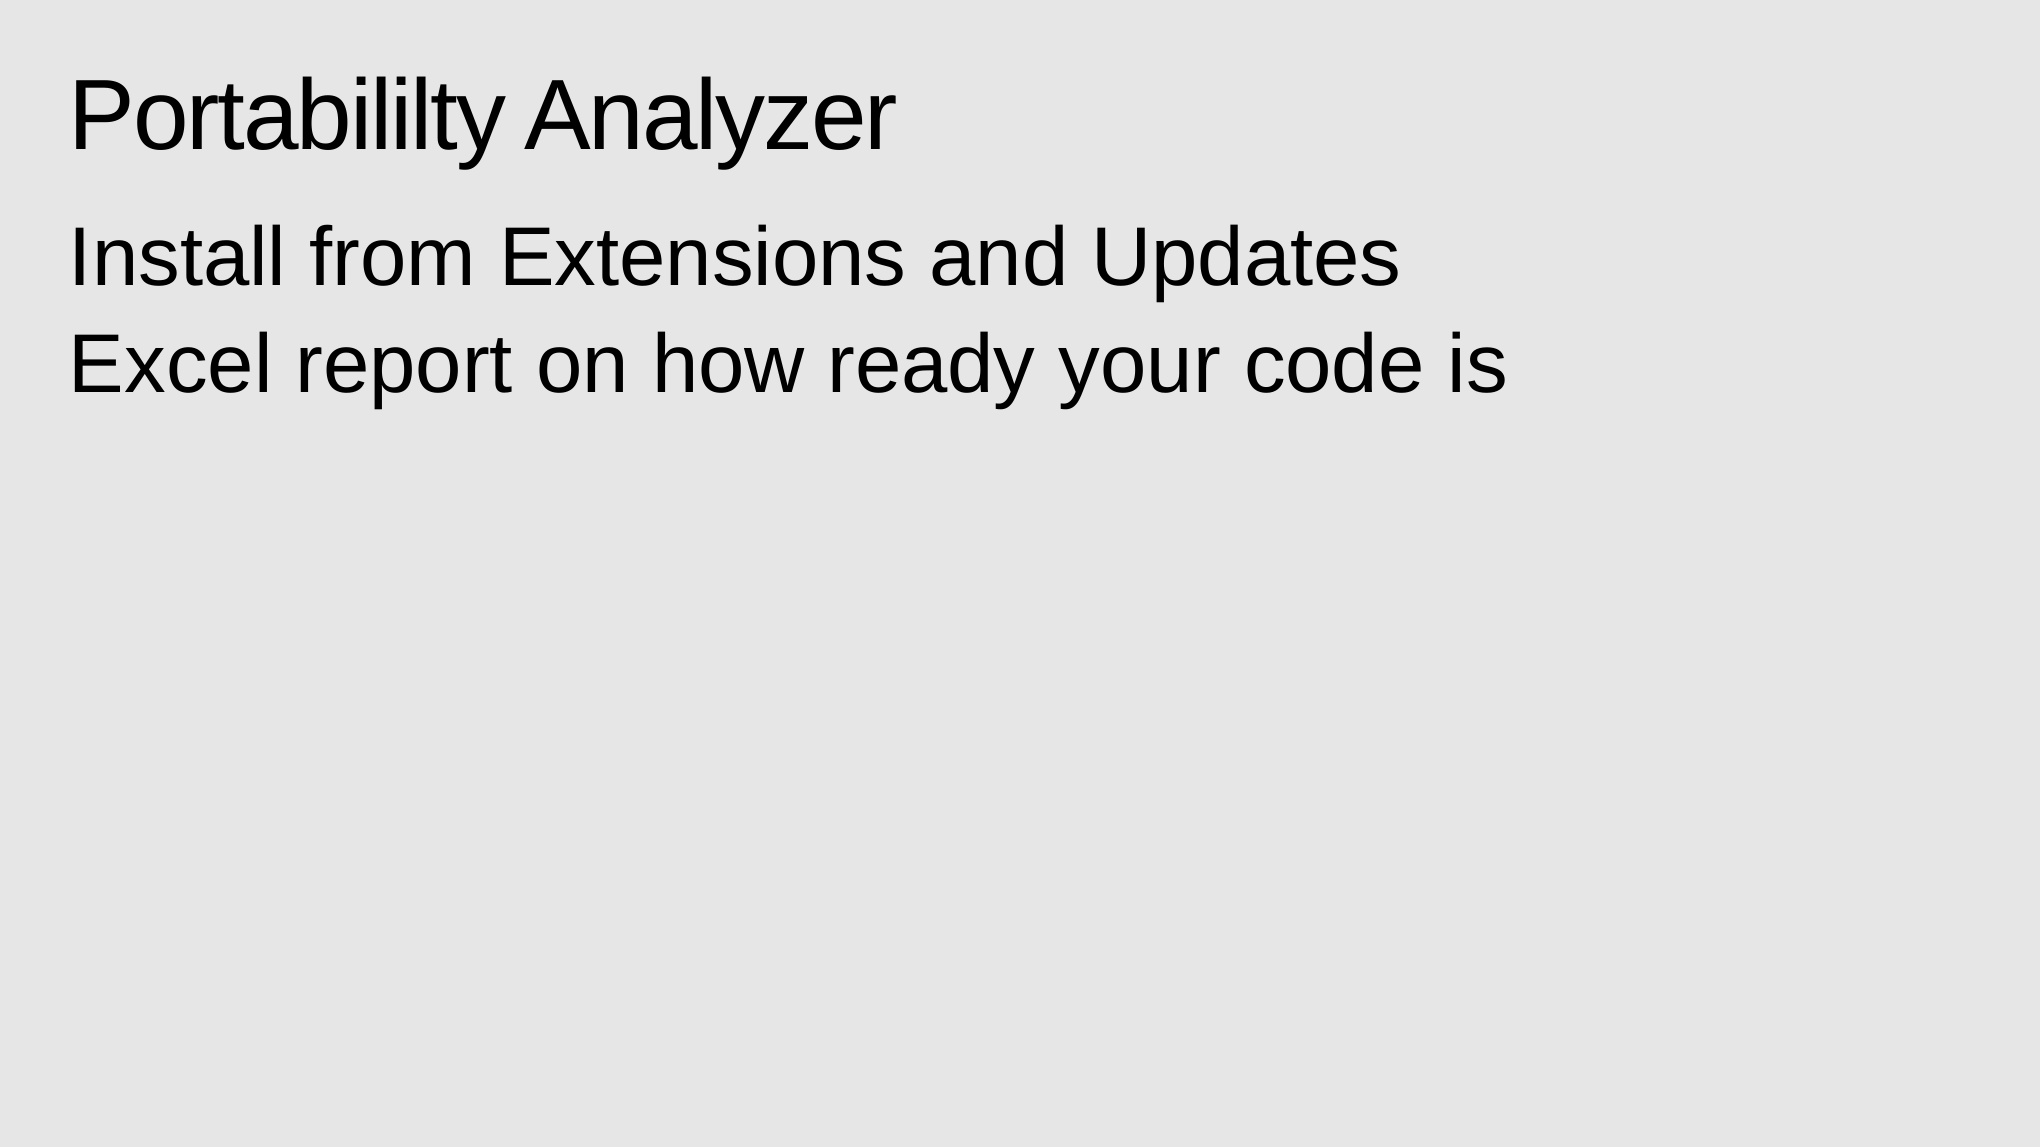

# Portabililty Analyzer
Install from Extensions and Updates
Excel report on how ready your code is